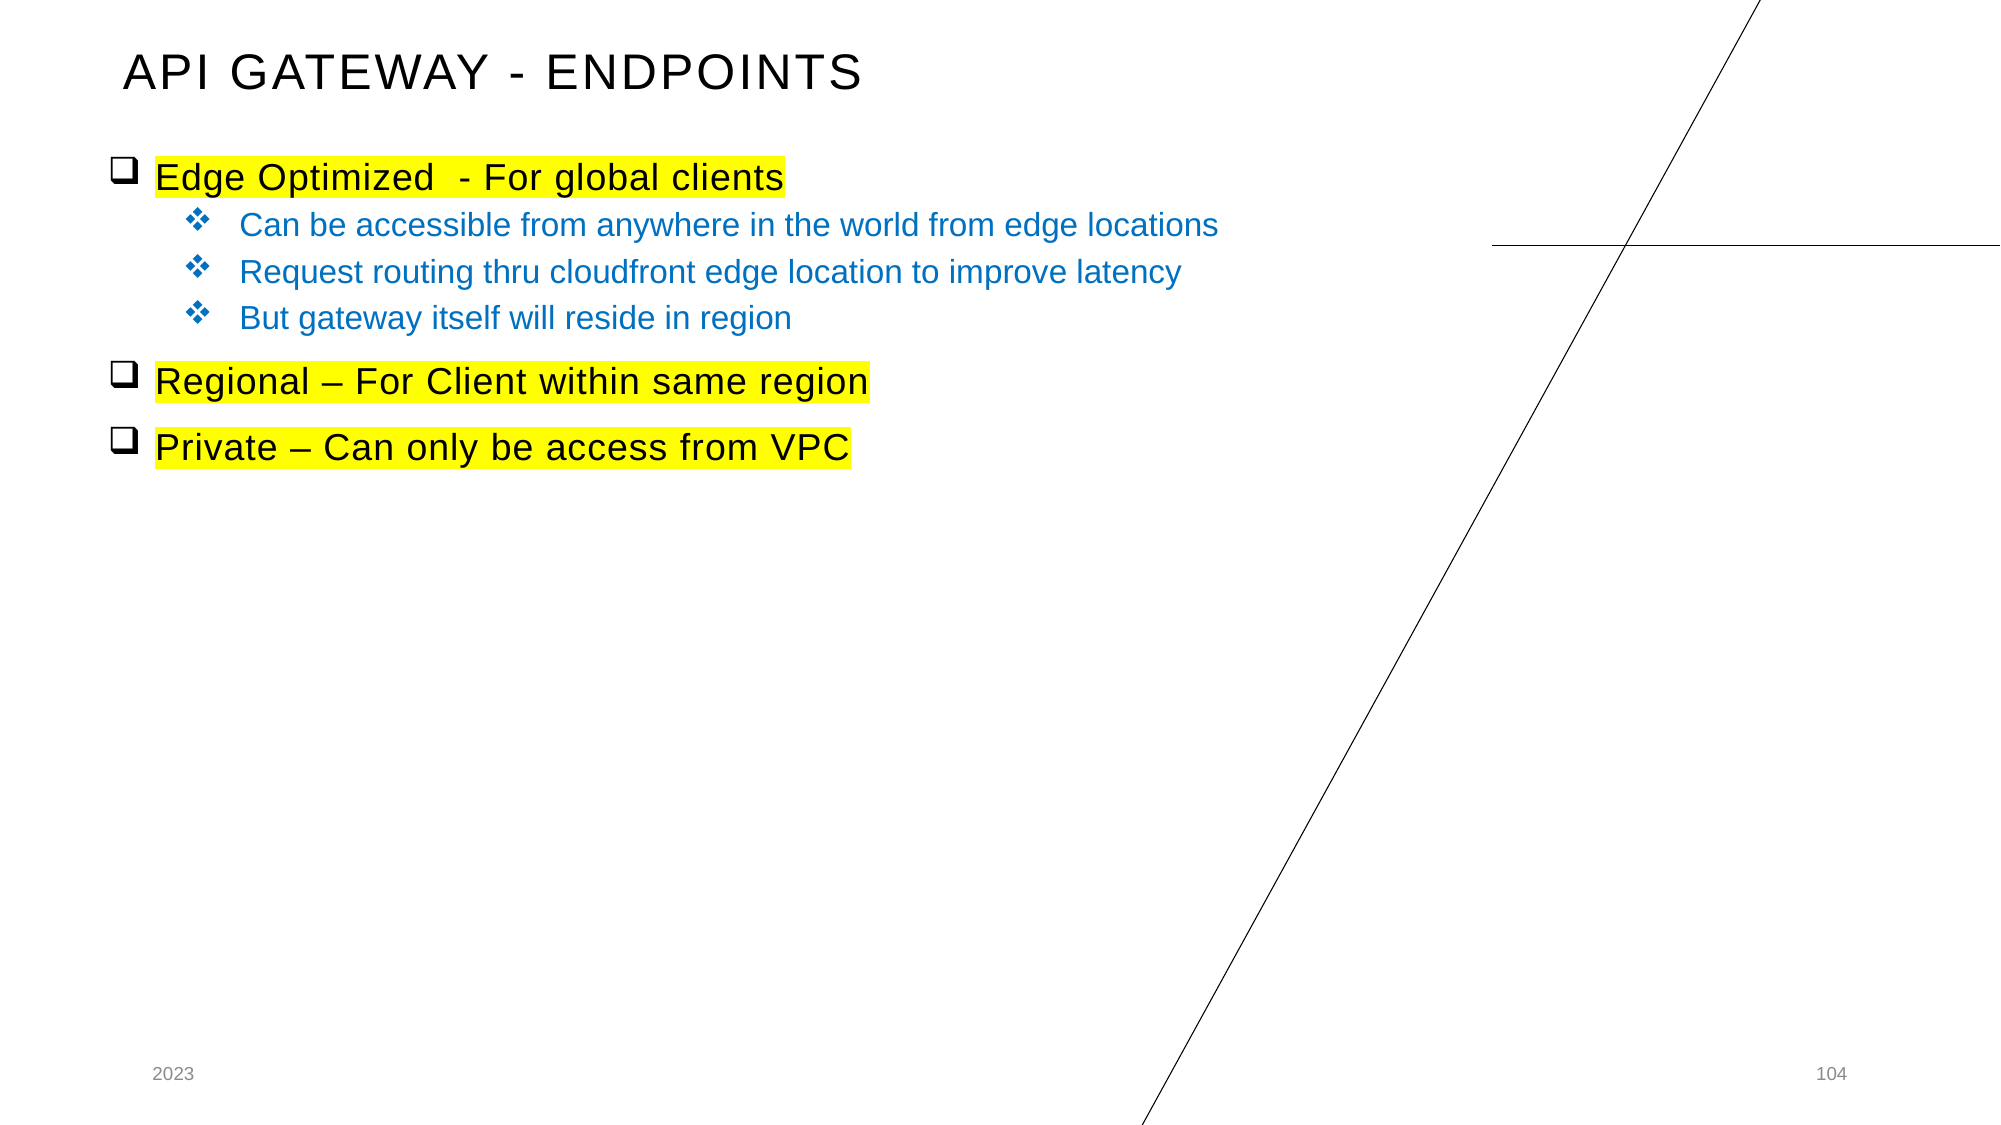

# API Gateway - Endpoints
Edge Optimized  - For global clients
Can be accessible from anywhere in the world from edge locations
Request routing thru cloudfront edge location to improve latency
But gateway itself will reside in region
Regional – For Client within same region
Private – Can only be access from VPC

2023
104